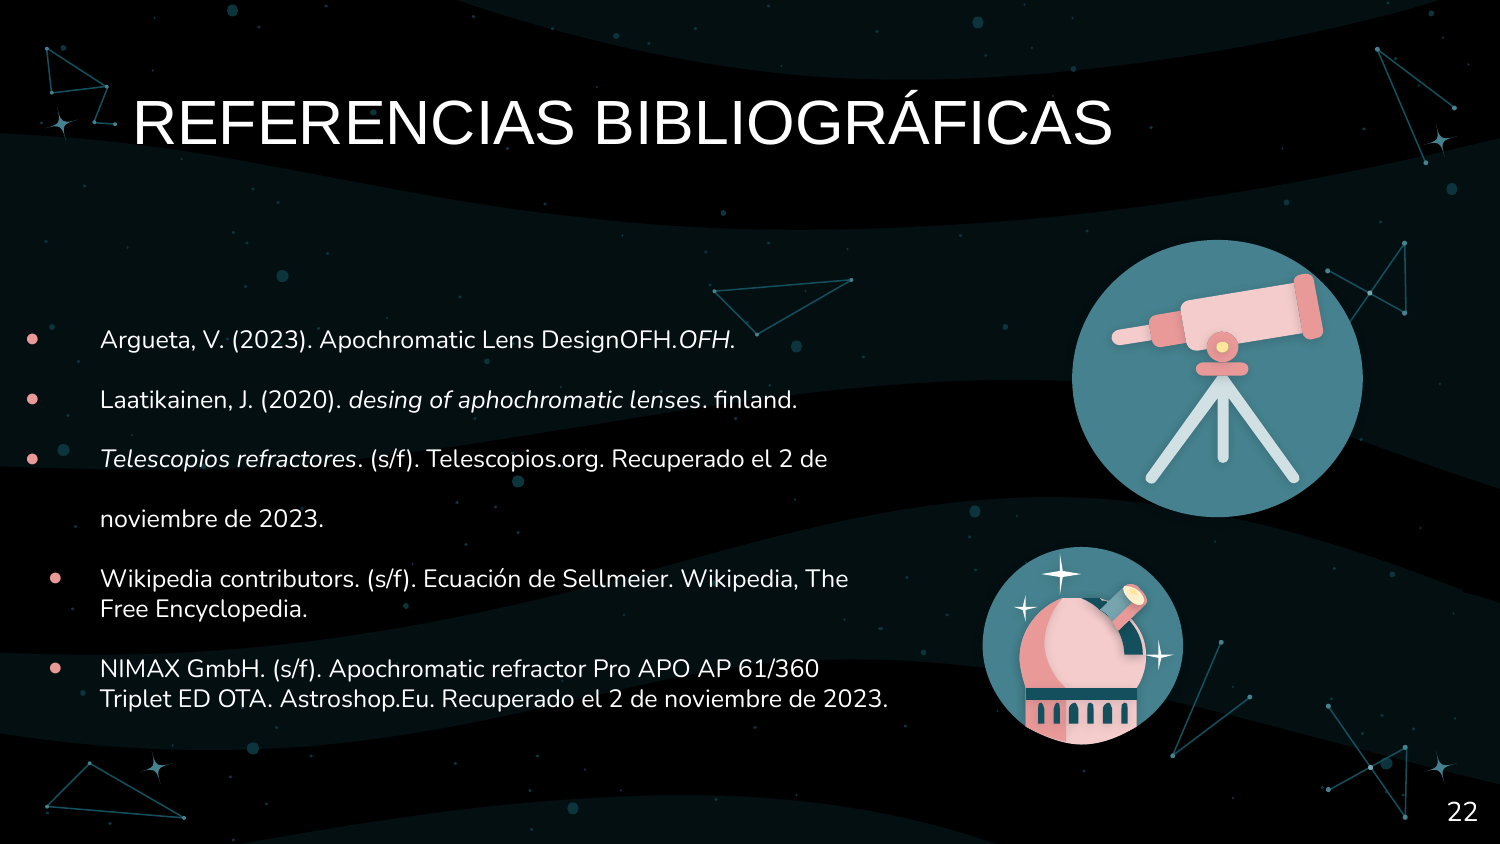

# REFERENCIAS BIBLIOGRÁFICAS
Argueta, V. (2023). Apochromatic Lens DesignOFH.OFH.
Laatikainen, J. (2020). desing of aphochromatic lenses. finland.
Telescopios refractores. (s/f). Telescopios.org. Recuperado el 2 de noviembre de 2023.

Wikipedia contributors. (s/f). Ecuación de Sellmeier. Wikipedia, The Free Encyclopedia.

NIMAX GmbH. (s/f). Apochromatic refractor Pro APO AP 61/360 Triplet ED OTA. Astroshop.Eu. Recuperado el 2 de noviembre de 2023.

22